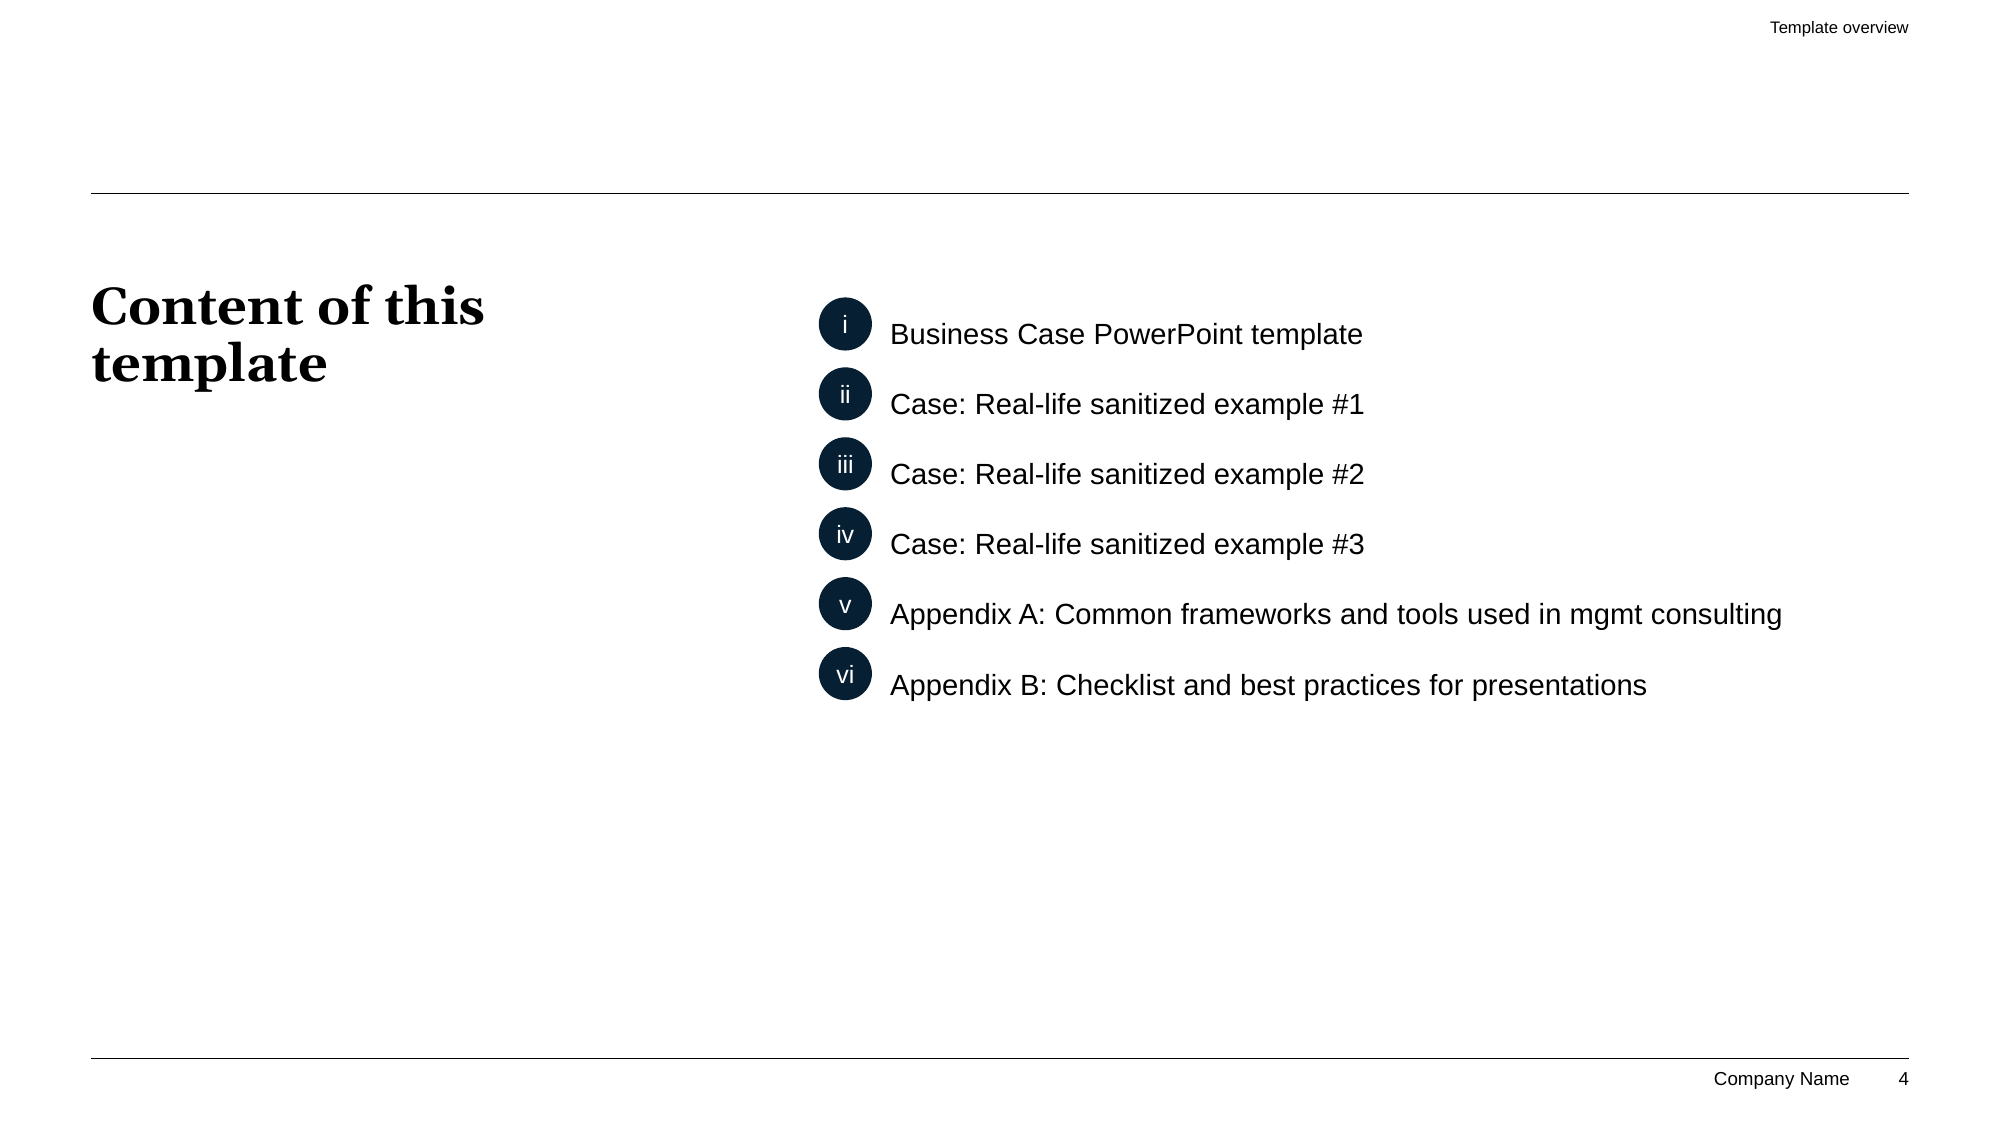

Template overview
Business Case PowerPoint template
Case: Real-life sanitized example #1
Case: Real-life sanitized example #2
Case: Real-life sanitized example #3
Appendix A: Common frameworks and tools used in mgmt consulting
Appendix B: Checklist and best practices for presentations
# Content of this template
i
ii
iii
iv
v
vi